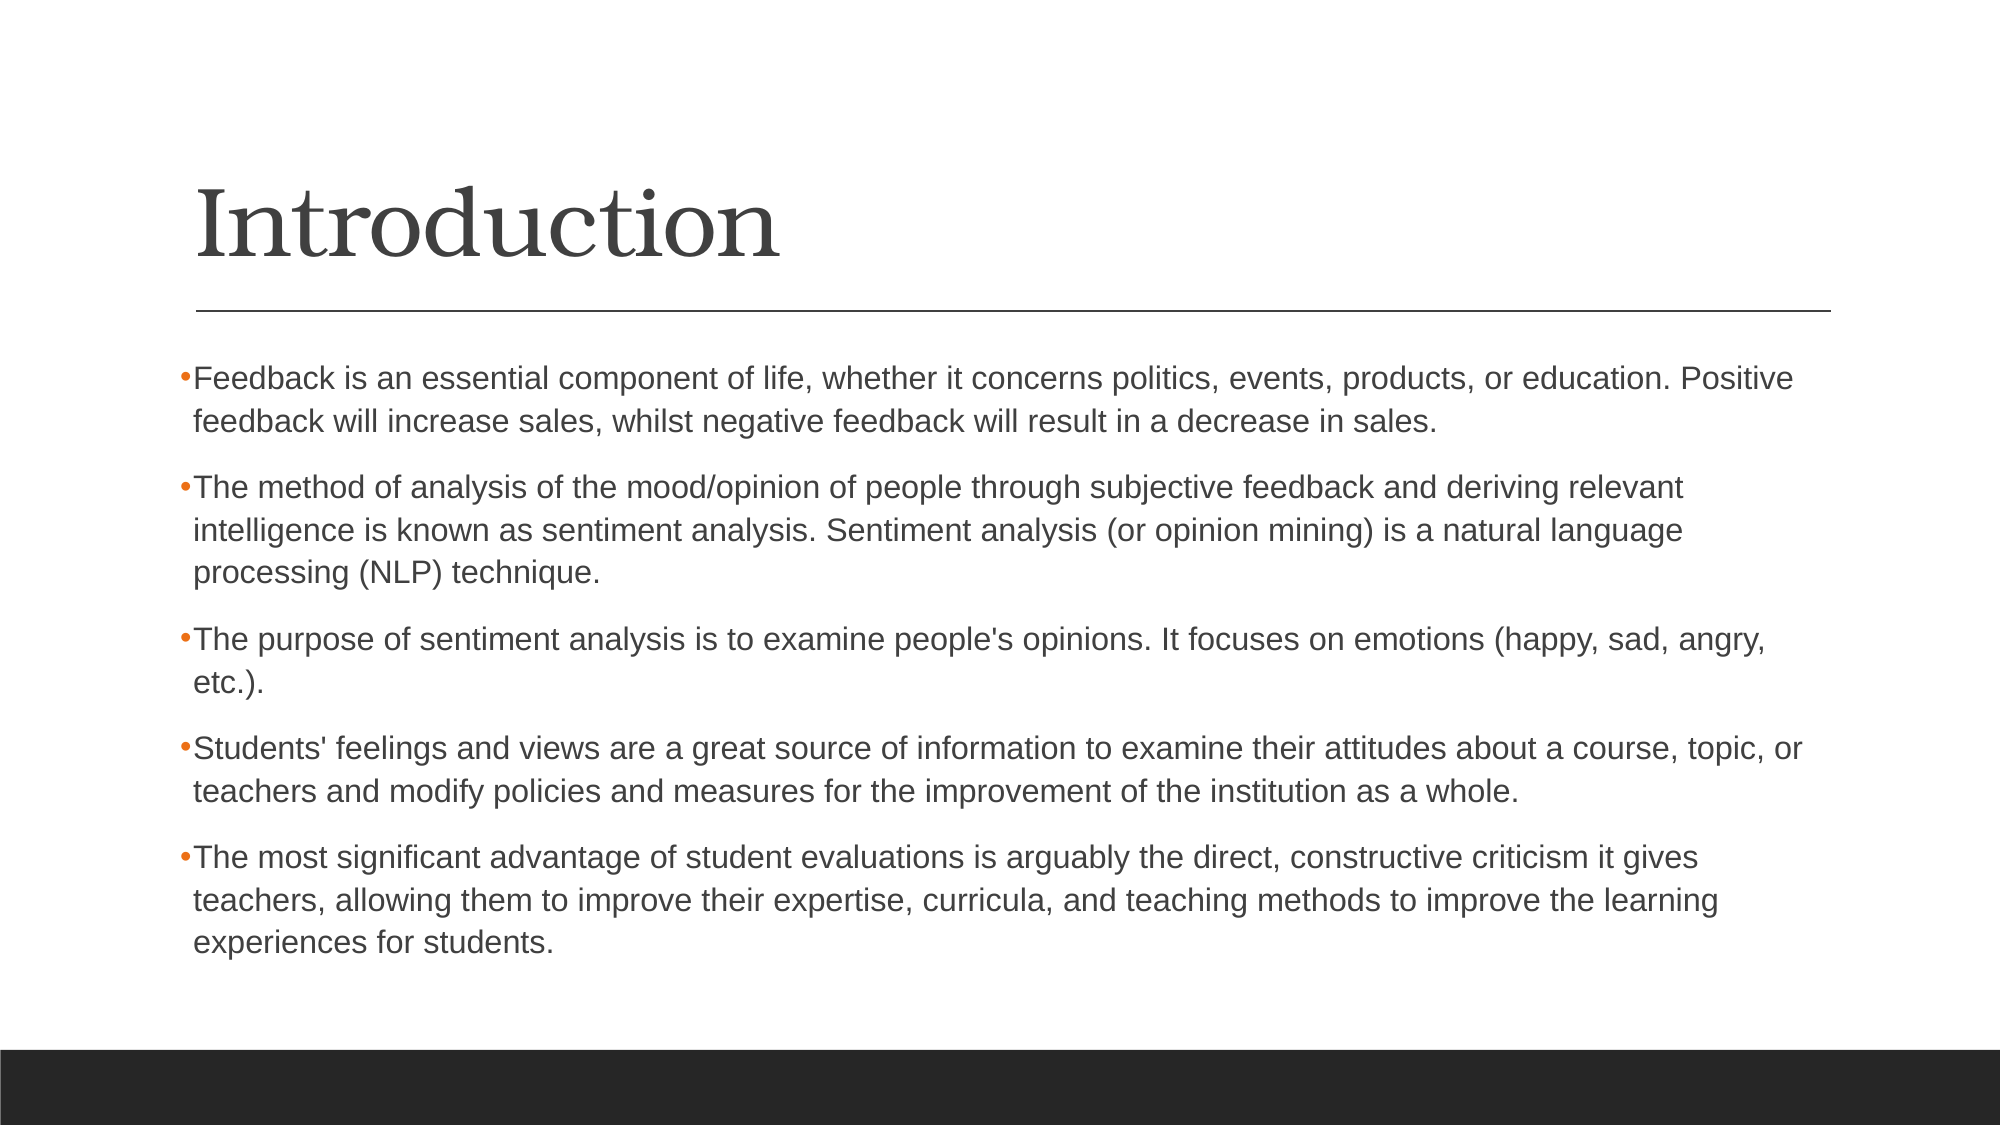

# Introduction
Feedback is an essential component of life, whether it concerns politics, events, products, or education. Positive feedback will increase sales, whilst negative feedback will result in a decrease in sales.
The method of analysis of the mood/opinion of people through subjective feedback and deriving relevant intelligence is known as sentiment analysis. Sentiment analysis (or opinion mining) is a natural language processing (NLP) technique.
The purpose of sentiment analysis is to examine people's opinions. It focuses on emotions (happy, sad, angry, etc.).
Students' feelings and views are a great source of information to examine their attitudes about a course, topic, or teachers and modify policies and measures for the improvement of the institution as a whole.
The most significant advantage of student evaluations is arguably the direct, constructive criticism it gives teachers, allowing them to improve their expertise, curricula, and teaching methods to improve the learning experiences for students.